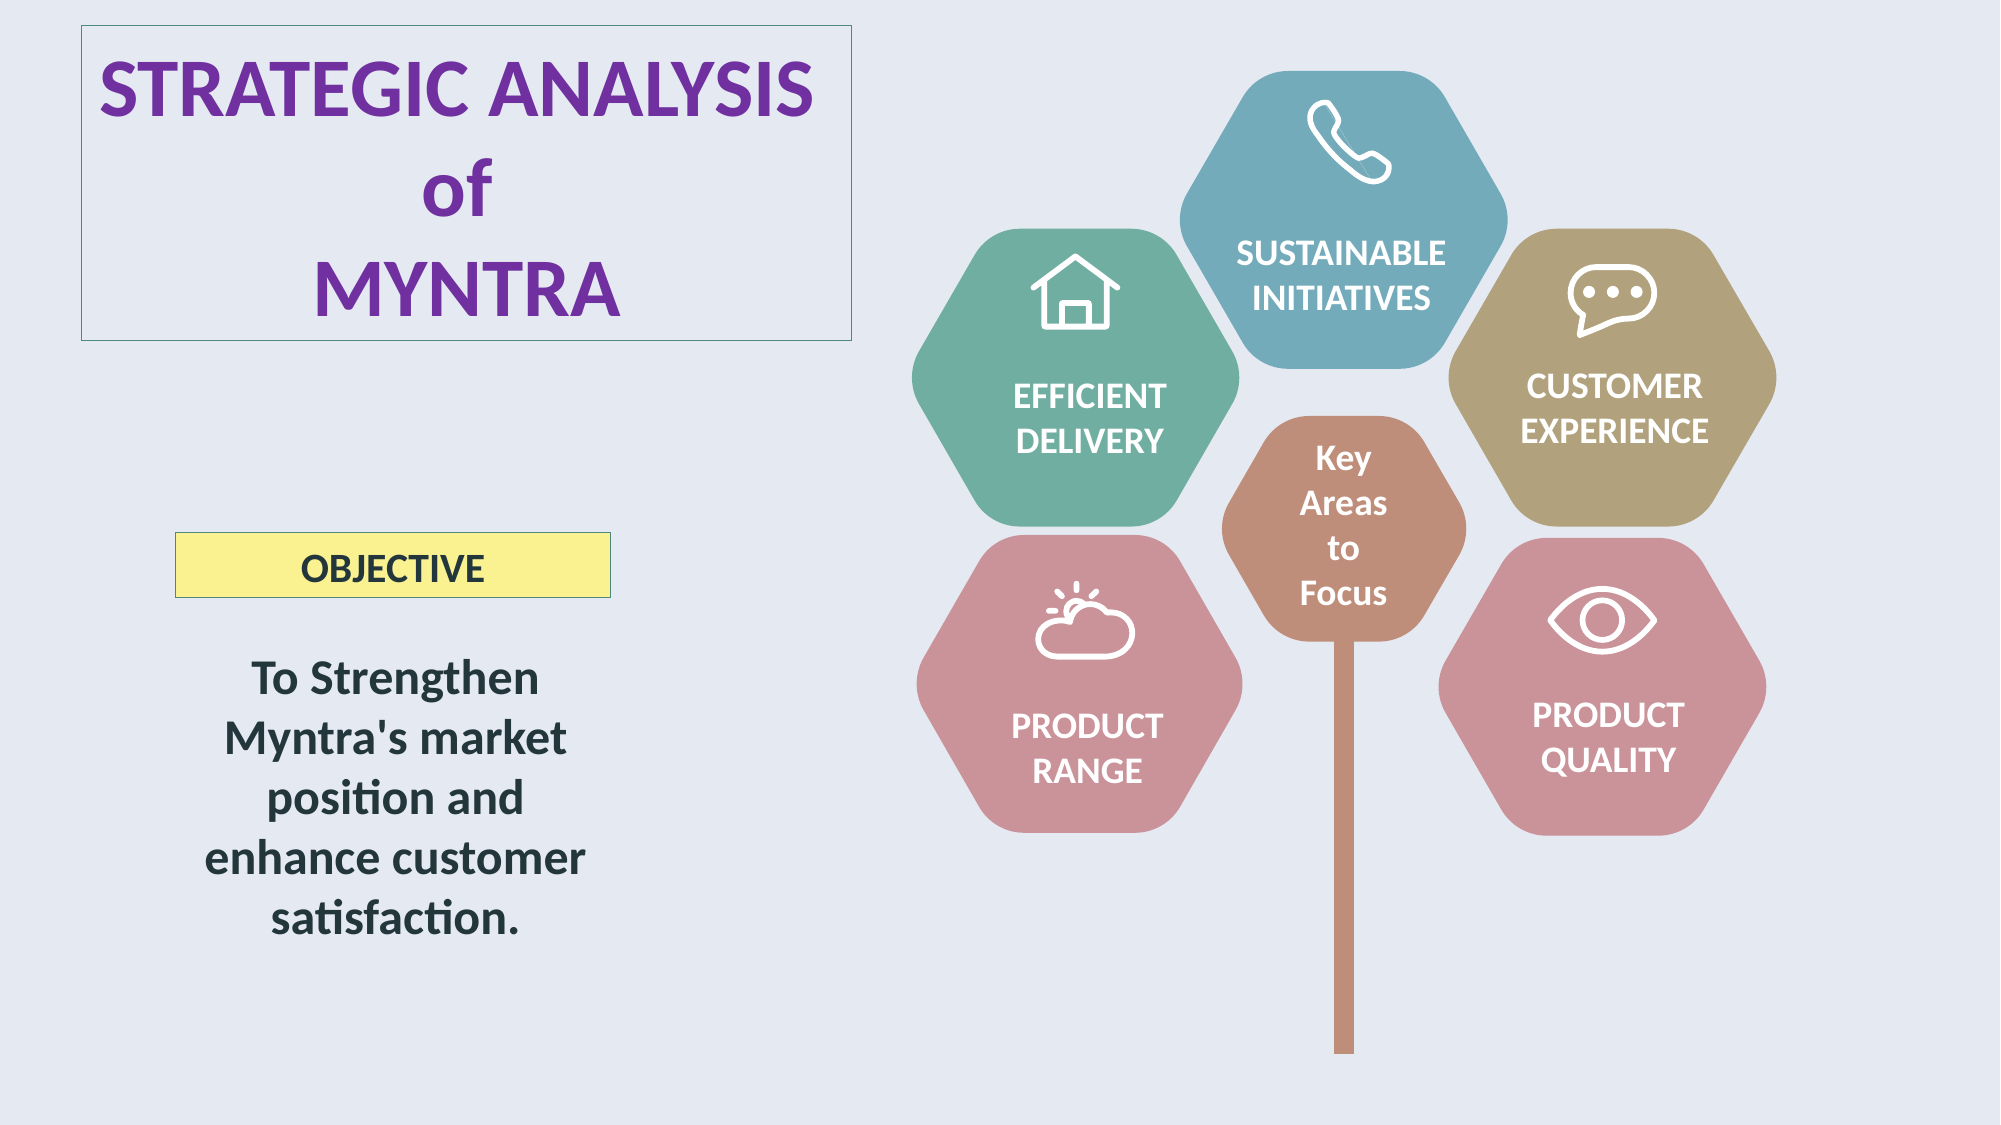

STRATEGIC ANALYSIS
of
MYNTRA

SUSTAINABLE INITIATIVES

CUSTOMER EXPERIENCE
EFFICIENT DELIVERY

Key Areas to Focus
OBJECTIVE

To Strengthen Myntra's market position and enhance customer satisfaction.
PRODUCT QUALITY
PRODUCT RANGE